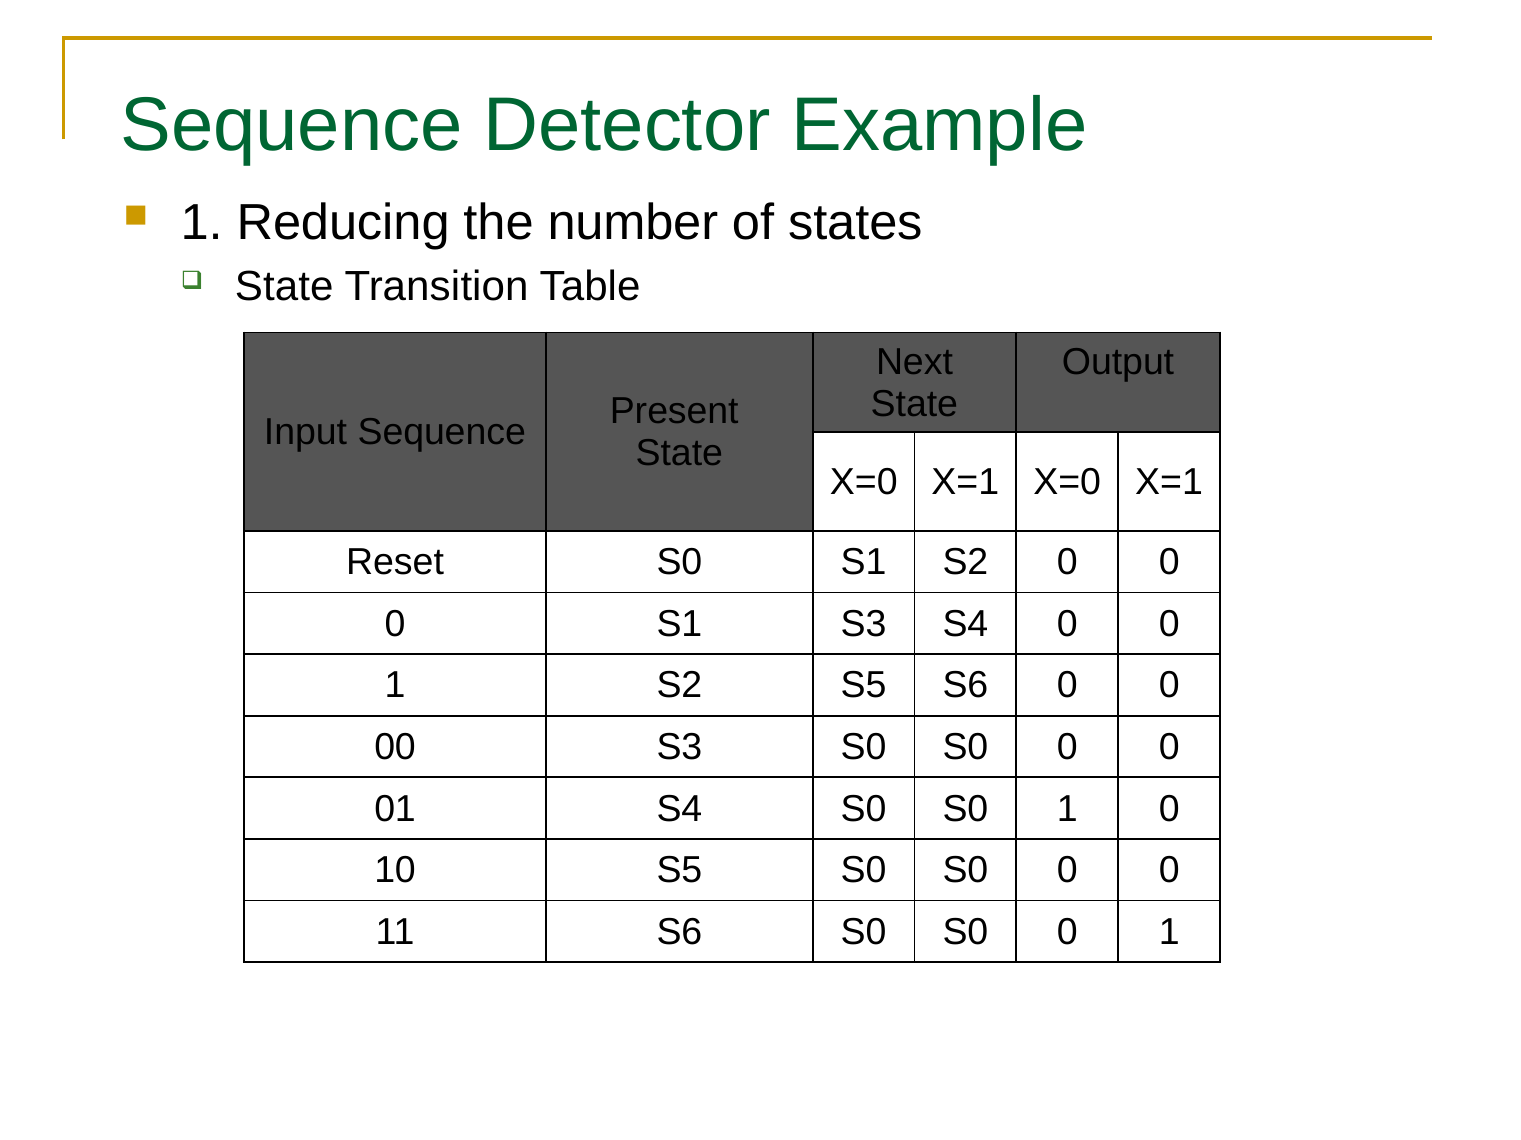

# Sequence Detector Example
1. Reducing the number of states
State Transition Table
| Input Sequence | Present State | Next State |  | Output |  |
| --- | --- | --- | --- | --- | --- |
|  |  | X=0 | X=1 | X=0 | X=1 |
| Reset | S0 | S1 | S2 | 0 | 0 |
| 0 | S1 | S3 | S4 | 0 | 0 |
| 1 | S2 | S5 | S6 | 0 | 0 |
| 00 | S3 | S0 | S0 | 0 | 0 |
| 01 | S4 | S0 | S0 | 1 | 0 |
| 10 | S5 | S0 | S0 | 0 | 0 |
| 11 | S6 | S0 | S0 | 0 | 1 |